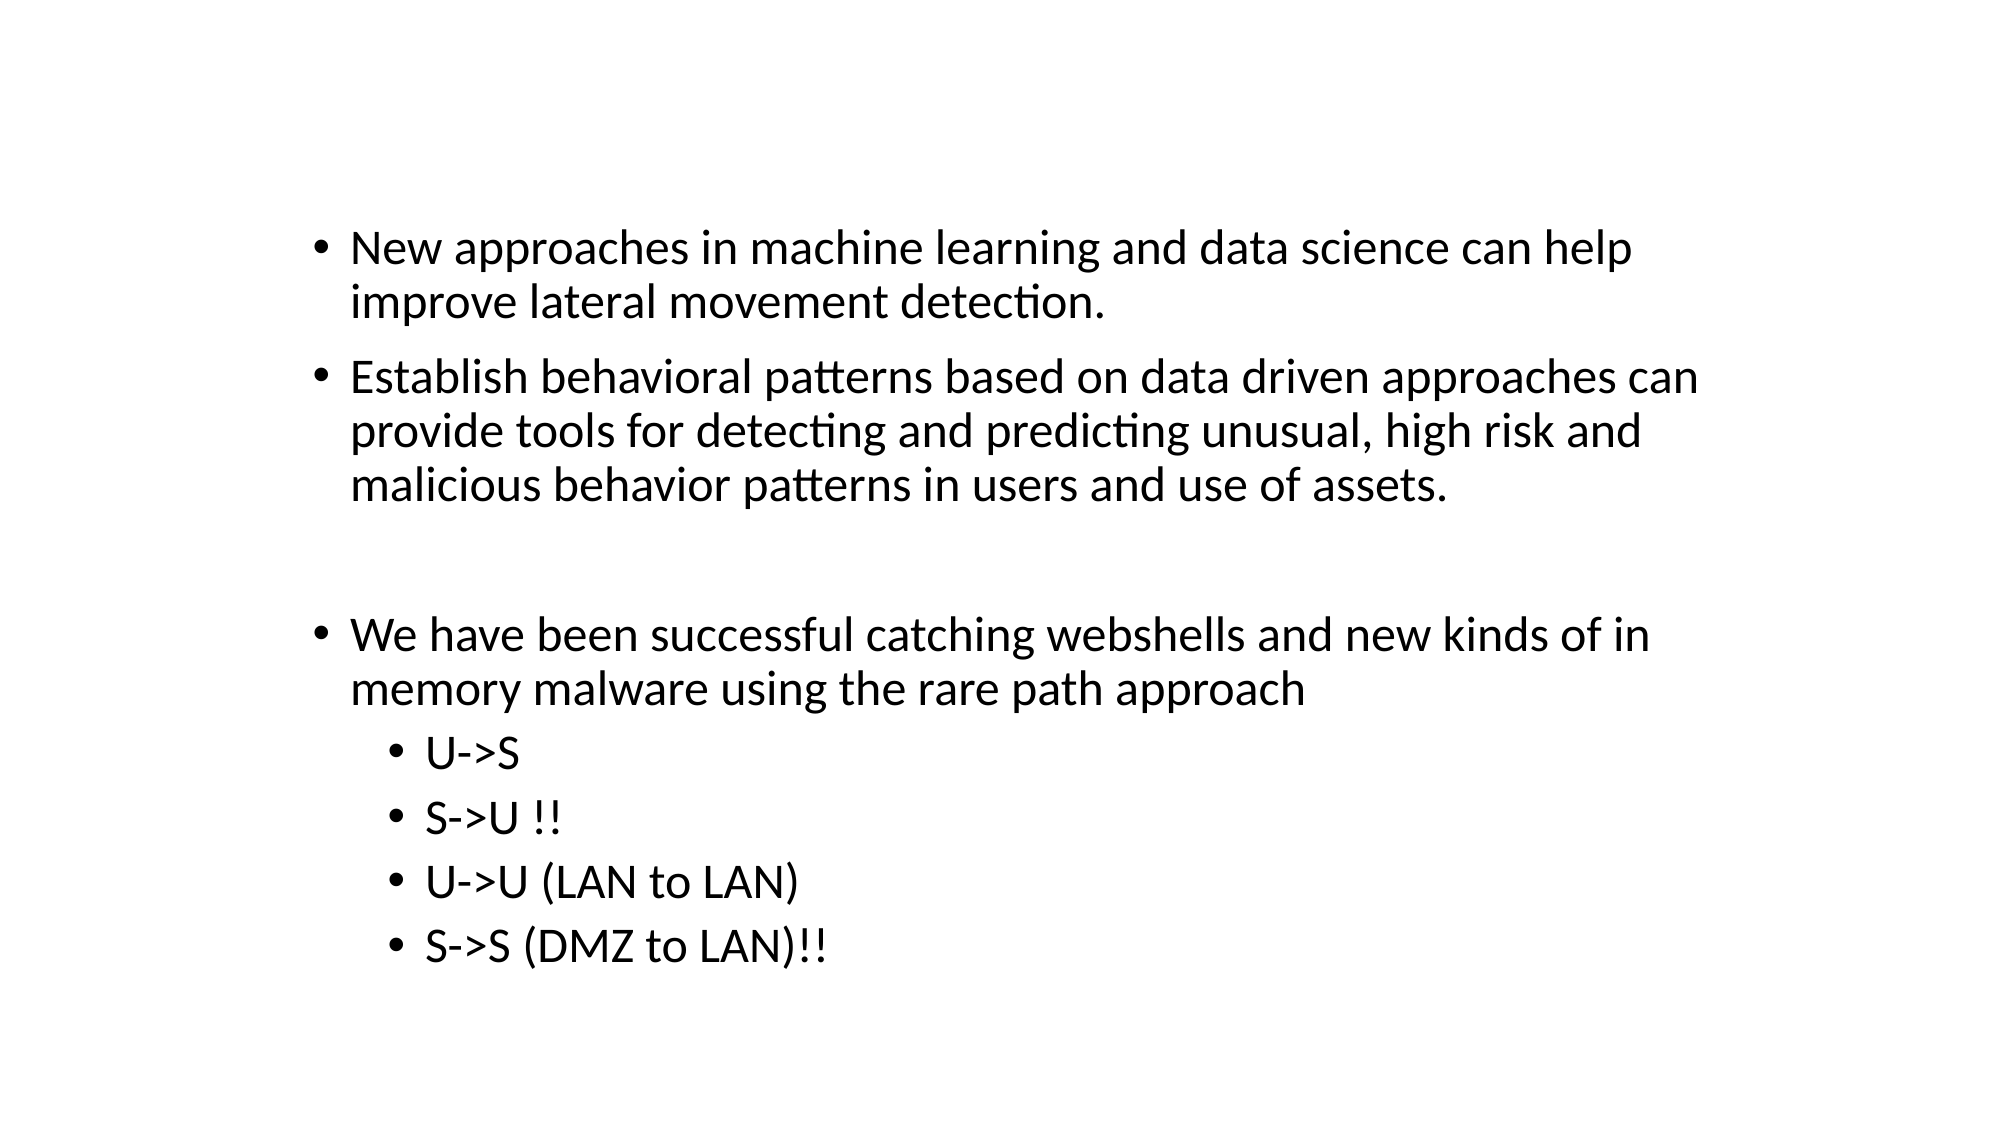

New approaches in machine learning and data science can help improve lateral movement detection.
Establish behavioral patterns based on data driven approaches can provide tools for detecting and predicting unusual, high risk and malicious behavior patterns in users and use of assets.

We have been successful catching webshells and new kinds of in memory malware using the rare path approach
U->S
S->U !!
U->U (LAN to LAN)
S->S (DMZ to LAN)!!